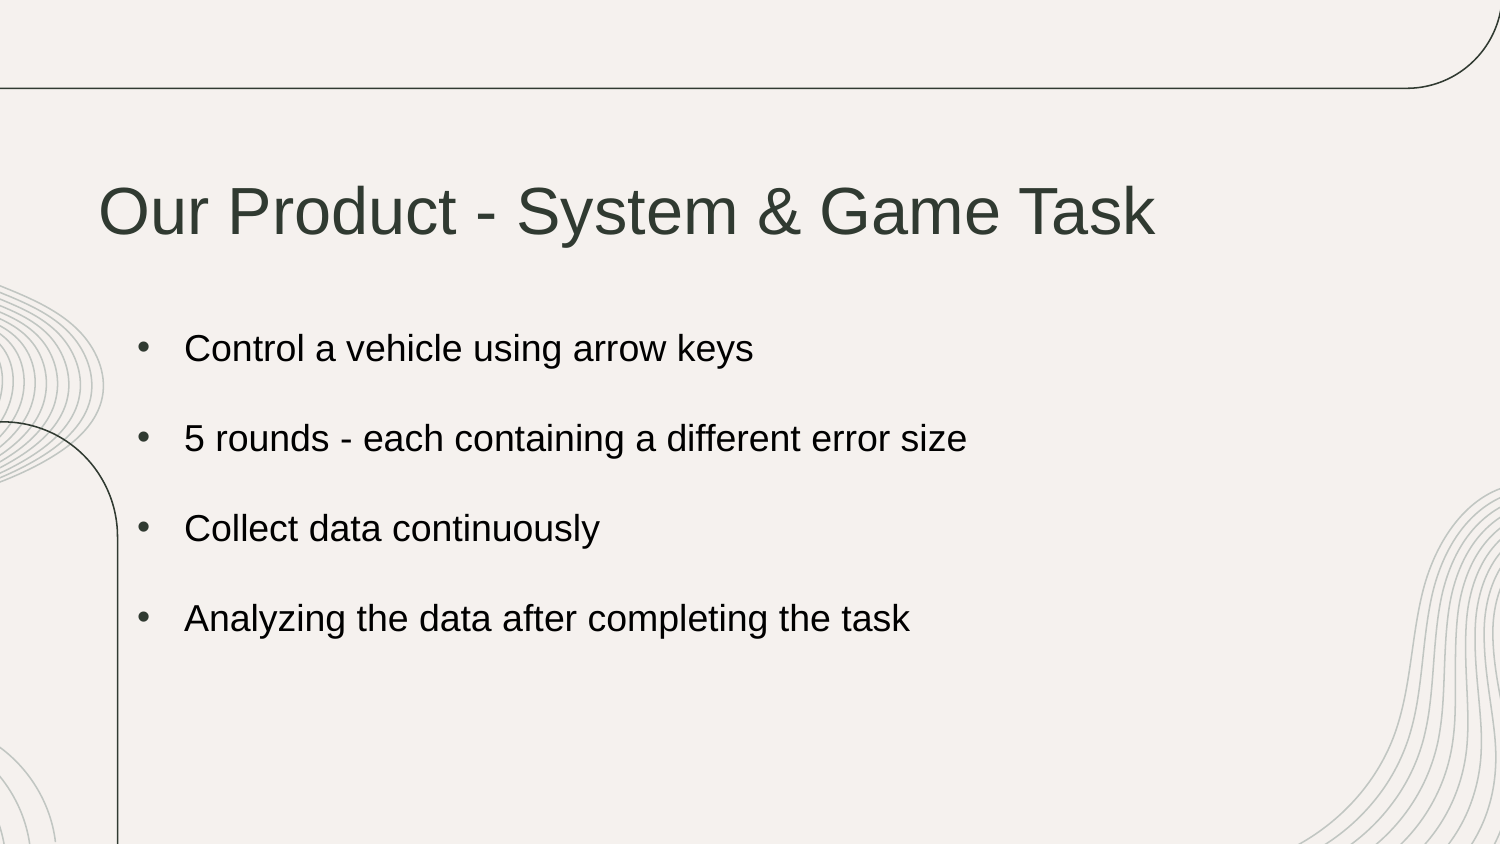

# Our Product - System & Game Task
Control a vehicle using arrow keys

5 rounds - each containing a different error size

Collect data continuously

Analyzing the data after completing the task